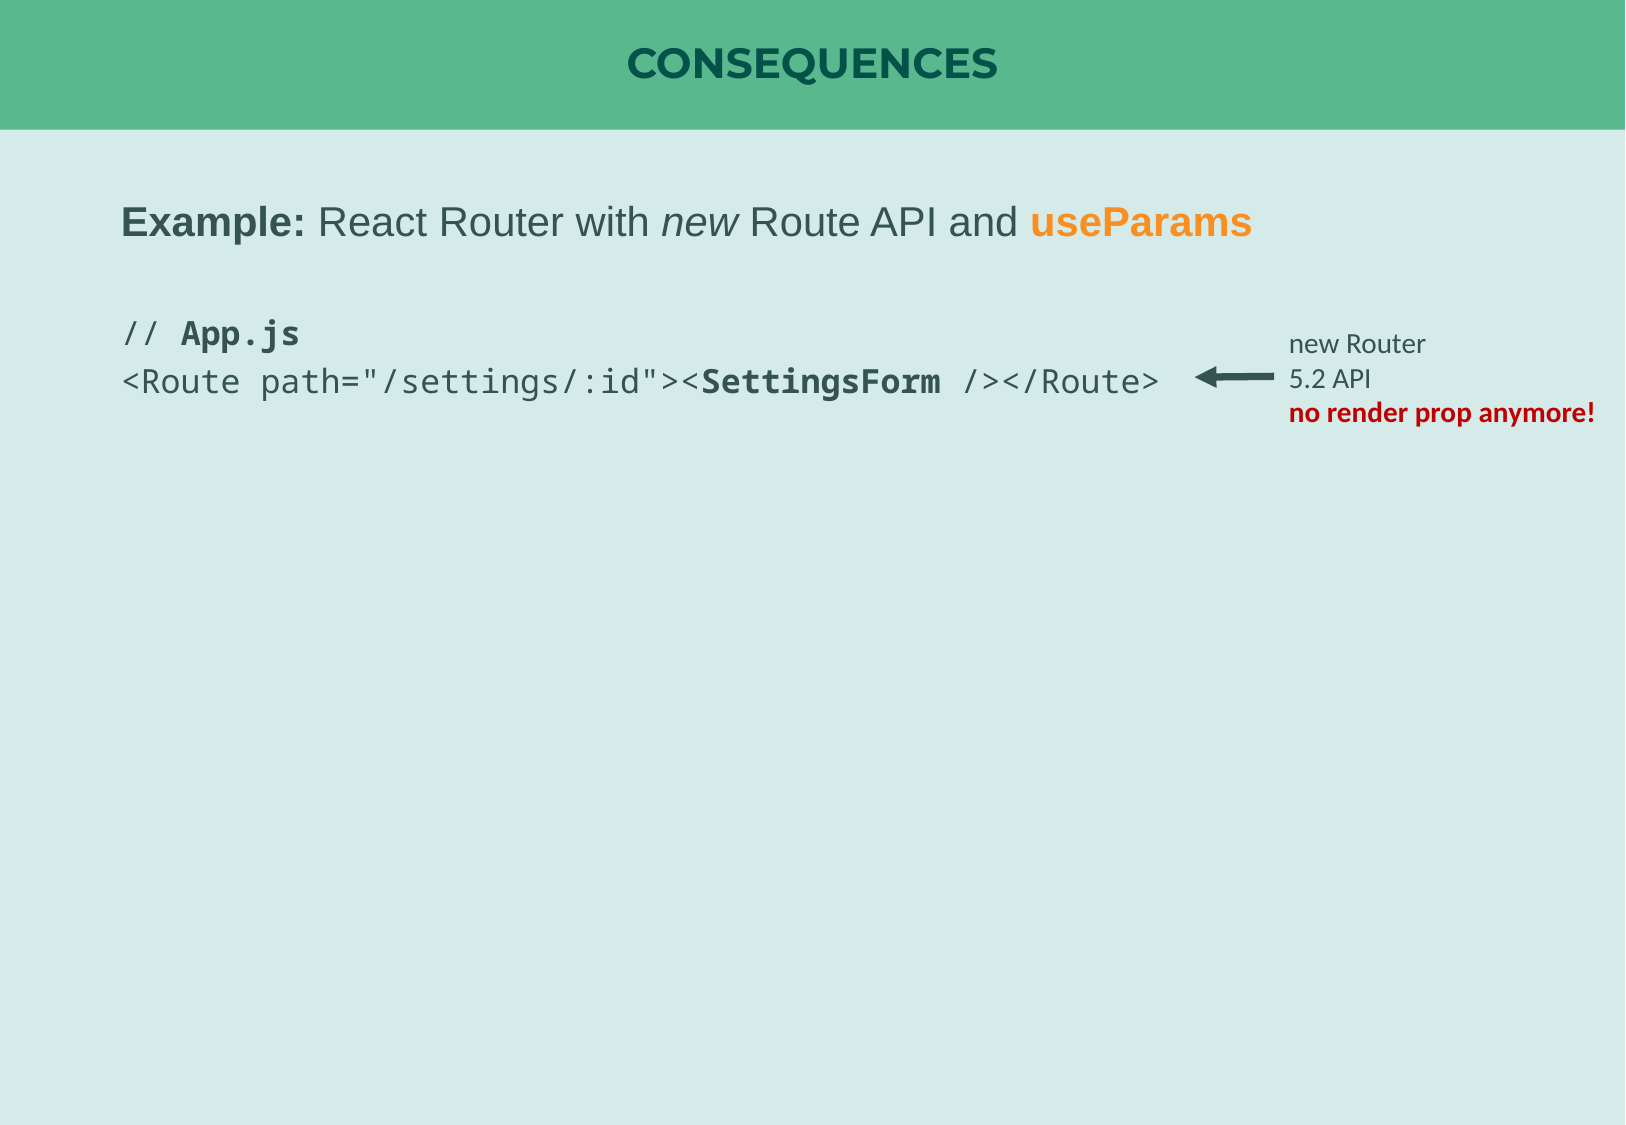

# Consequences
Example: React Router with new Route API and useParams

// App.js
<Route path="/settings/:id"><SettingsForm /></Route>

new Router
5.2 API
no render prop anymore!